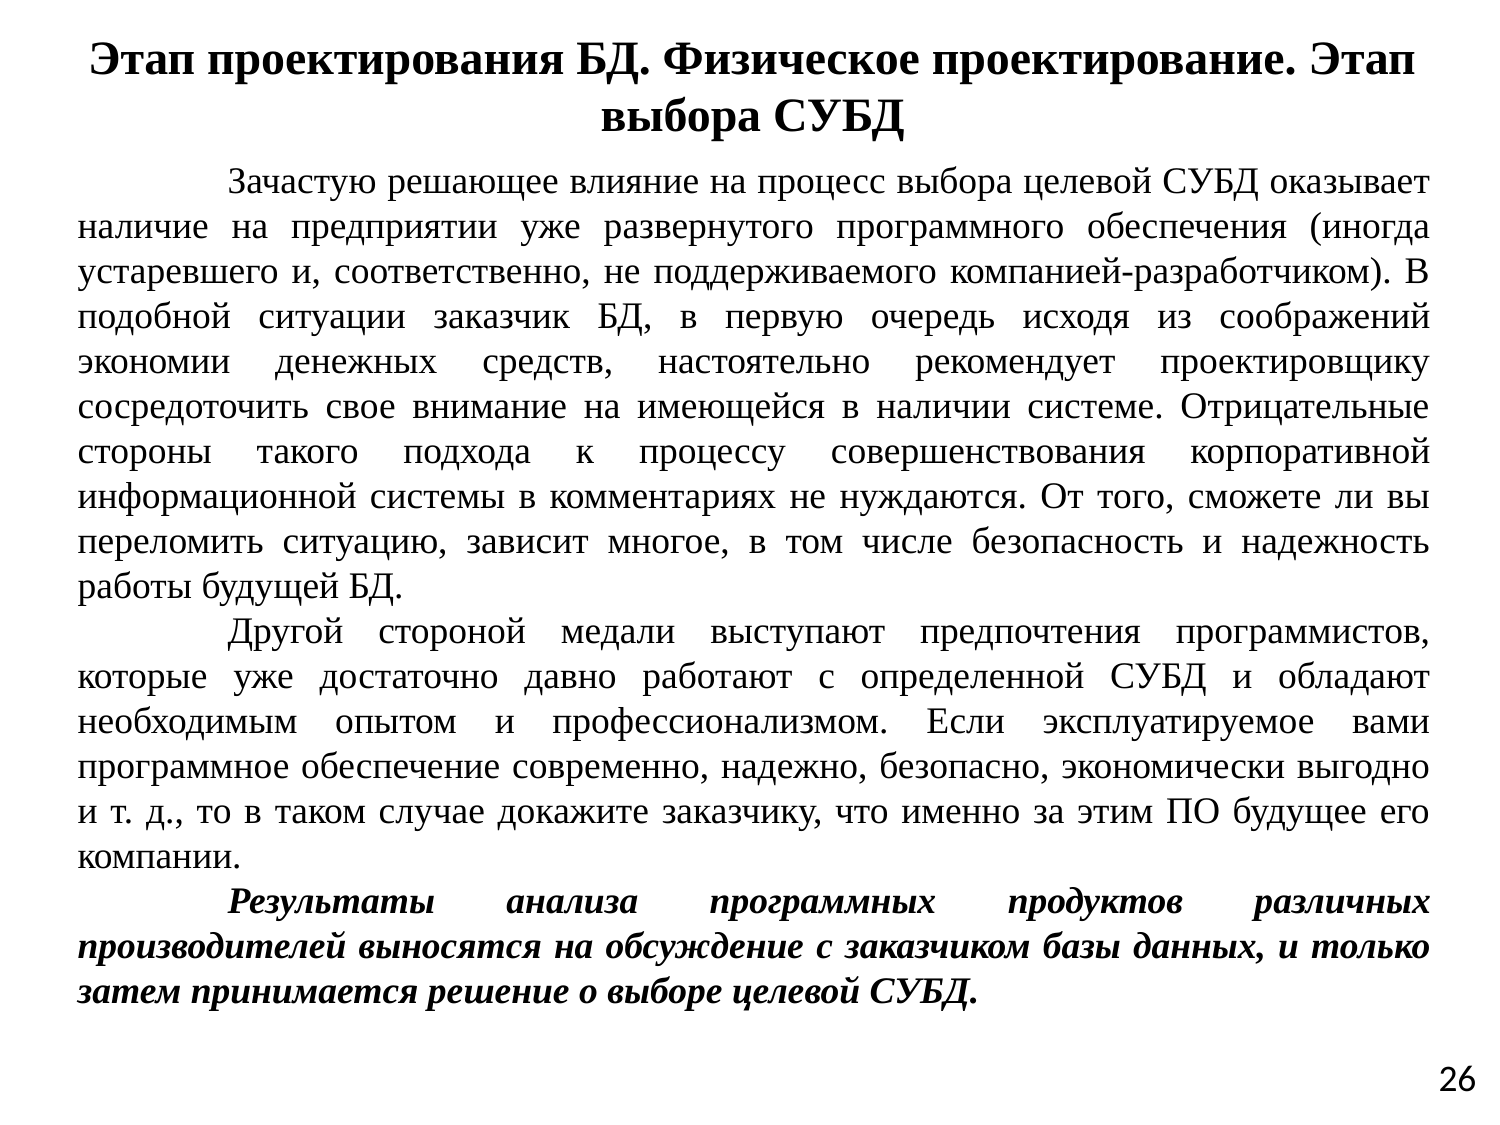

# Этап проектирования БД. Физическое проектирование. Этап выбора СУБД
	Зачастую решающее влияние на процесс выбора целевой СУБД оказывает наличие на предприятии уже развернутого программного обеспечения (иногда устаревшего и, соответственно, не поддерживаемого компанией-разработчиком). В подобной ситуации заказчик БД, в первую очередь исходя из соображений экономии денежных средств, настоятельно рекомендует проектировщику сосредоточить свое внимание на имеющейся в наличии системе. Отрицательные стороны такого подхода к процессу совершенствования корпоративной информационной системы в комментариях не нуждаются. От того, сможете ли вы переломить ситуацию, зависит многое, в том числе безопасность и надежность работы будущей БД.
	Другой стороной медали выступают предпочтения программистов, которые уже достаточно давно работают с определенной СУБД и обладают необходимым опытом и профессионализмом. Если эксплуатируемое вами программное обеспечение современно, надежно, безопасно, экономически выгодно и т. д., то в таком случае докажите заказчику, что именно за этим ПО будущее его компании.
	Результаты анализа программных продуктов различных производителей выносятся на обсуждение с заказчиком базы данных, и только затем принимается решение о выборе целевой СУБД.
26